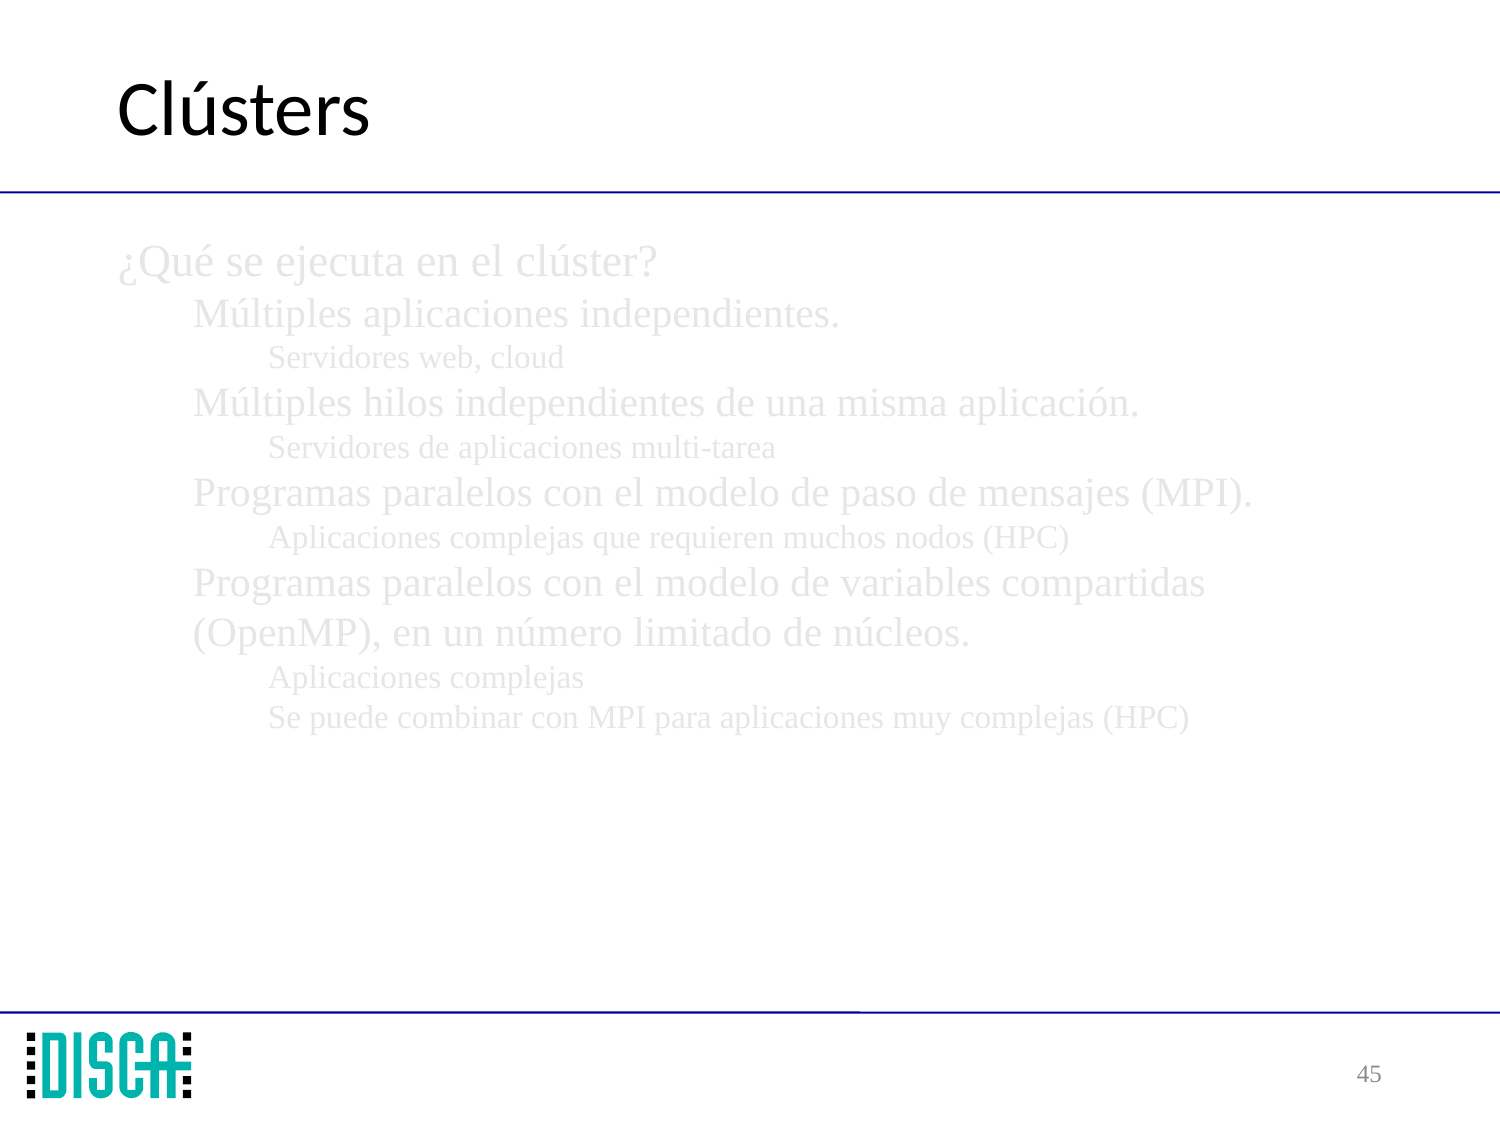

# Clústers
¿Qué se ejecuta en el clúster?
Múltiples aplicaciones independientes.
Servidores web, cloud
Múltiples hilos independientes de una misma aplicación.
Servidores de aplicaciones multi-tarea
Programas paralelos con el modelo de paso de mensajes (MPI).
Aplicaciones complejas que requieren muchos nodos (HPC)
Programas paralelos con el modelo de variables compartidas (OpenMP), en un número limitado de núcleos.
Aplicaciones complejas
Se puede combinar con MPI para aplicaciones muy complejas (HPC)
45